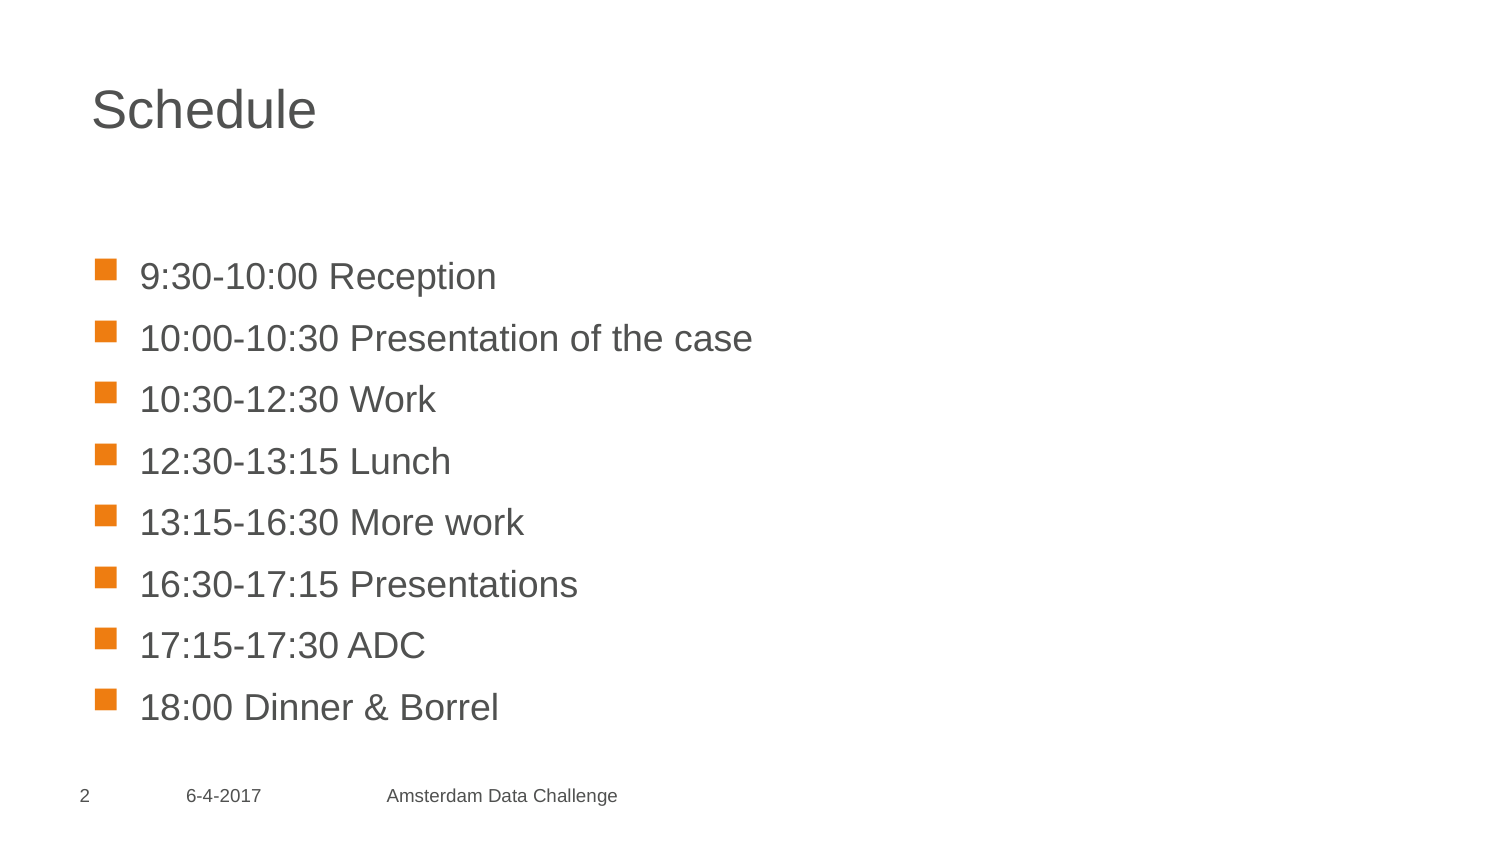

# Schedule

9:30-10:00 Reception
10:00-10:30 Presentation of the case
10:30-12:30 Work
12:30-13:15 Lunch
13:15-16:30 More work
16:30-17:15 Presentations
17:15-17:30 ADC
18:00 Dinner & Borrel

2
6-4-2017
Amsterdam Data Challenge